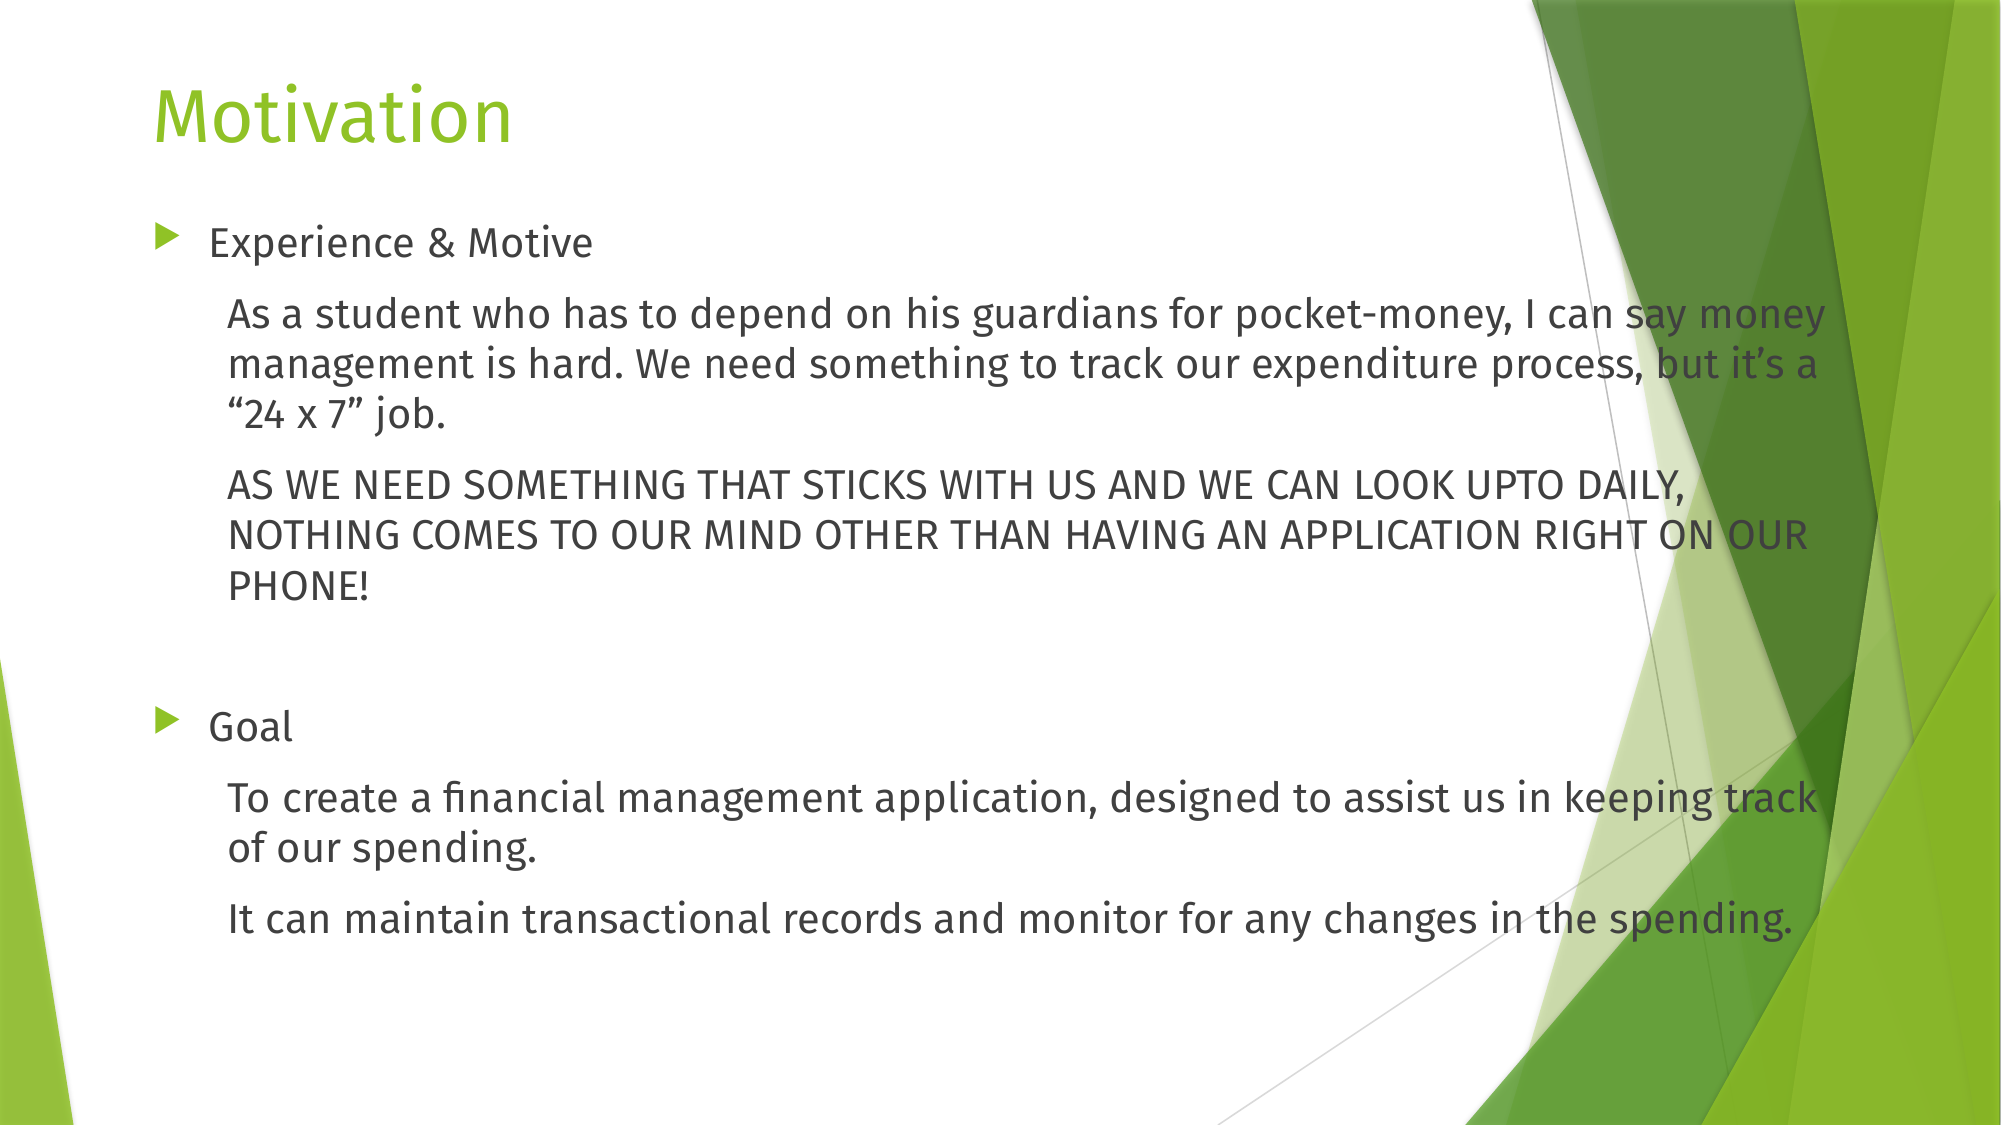

# Motivation
Experience & Motive
As a student who has to depend on his guardians for pocket-money, I can say money management is hard. We need something to track our expenditure process, but it’s a “24 x 7” job.
AS WE NEED SOMETHING THAT STICKS WITH US AND WE CAN LOOK UPTO DAILY, NOTHING COMES TO OUR MIND OTHER THAN HAVING AN APPLICATION RIGHT ON OUR PHONE!

Goal
To create a financial management application, designed to assist us in keeping track of our spending.
It can maintain transactional records and monitor for any changes in the spending.